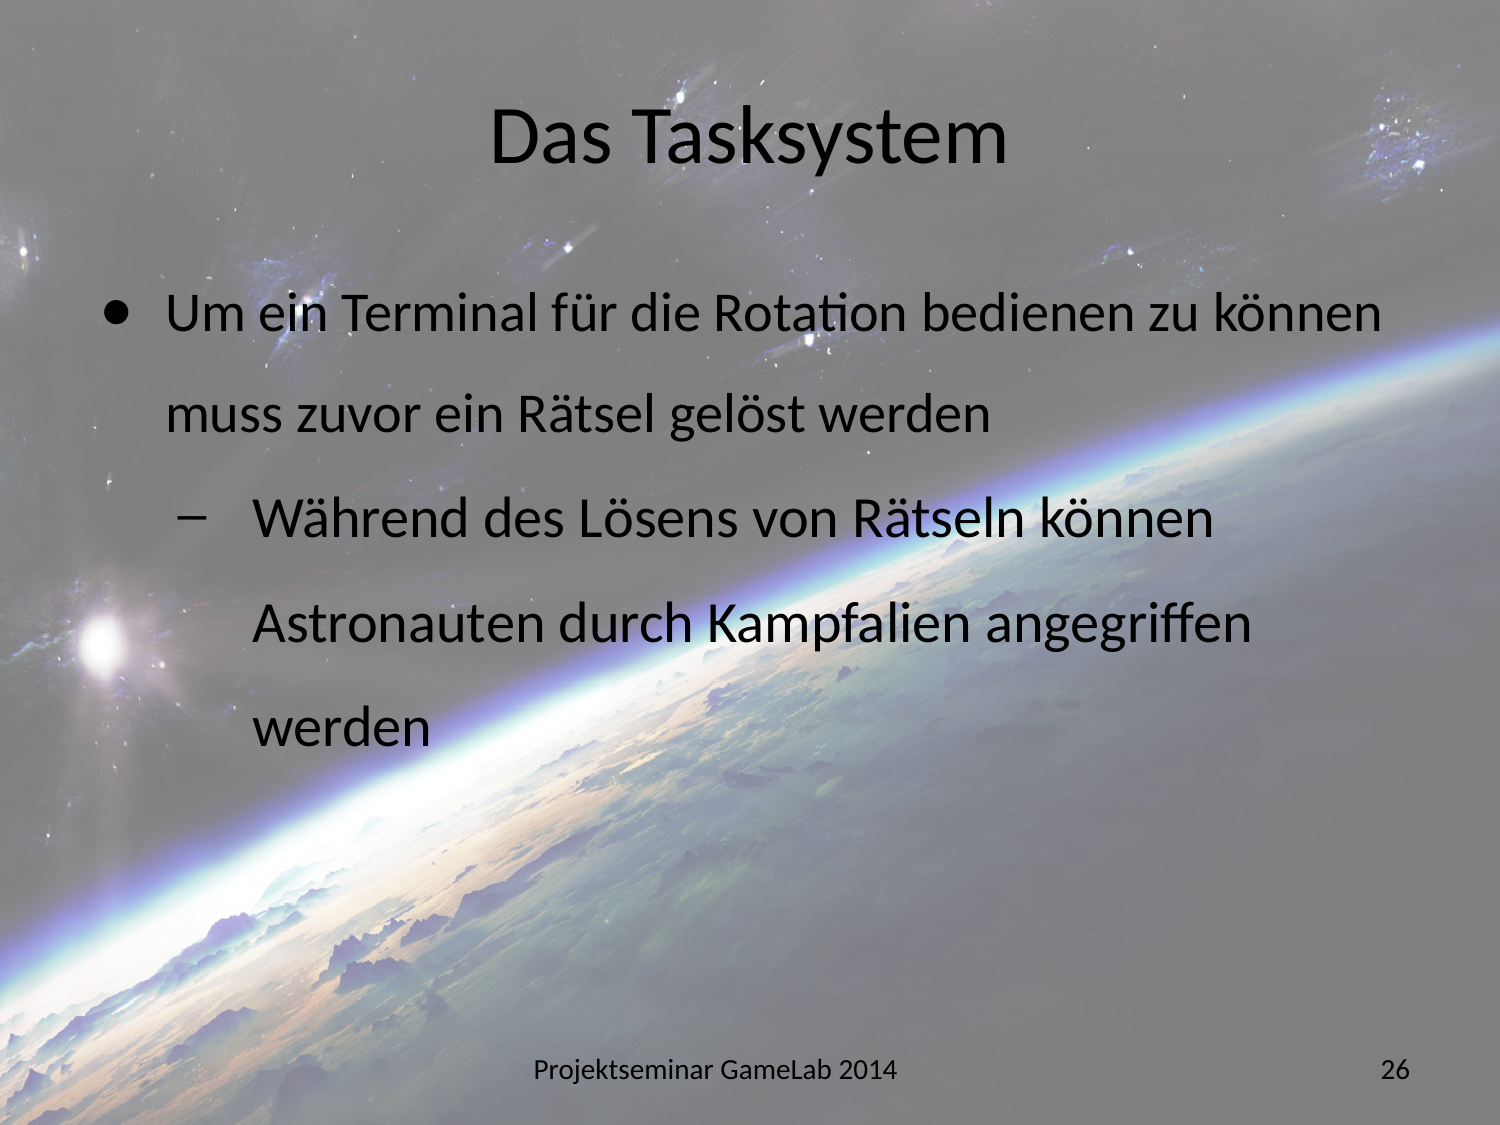

# Das Tasksystem
Um ein Terminal für die Rotation bedienen zu können muss zuvor ein Rätsel gelöst werden
Während des Lösens von Rätseln können Astronauten durch Kampfalien angegriffen werden
Projektseminar GameLab 2014
26